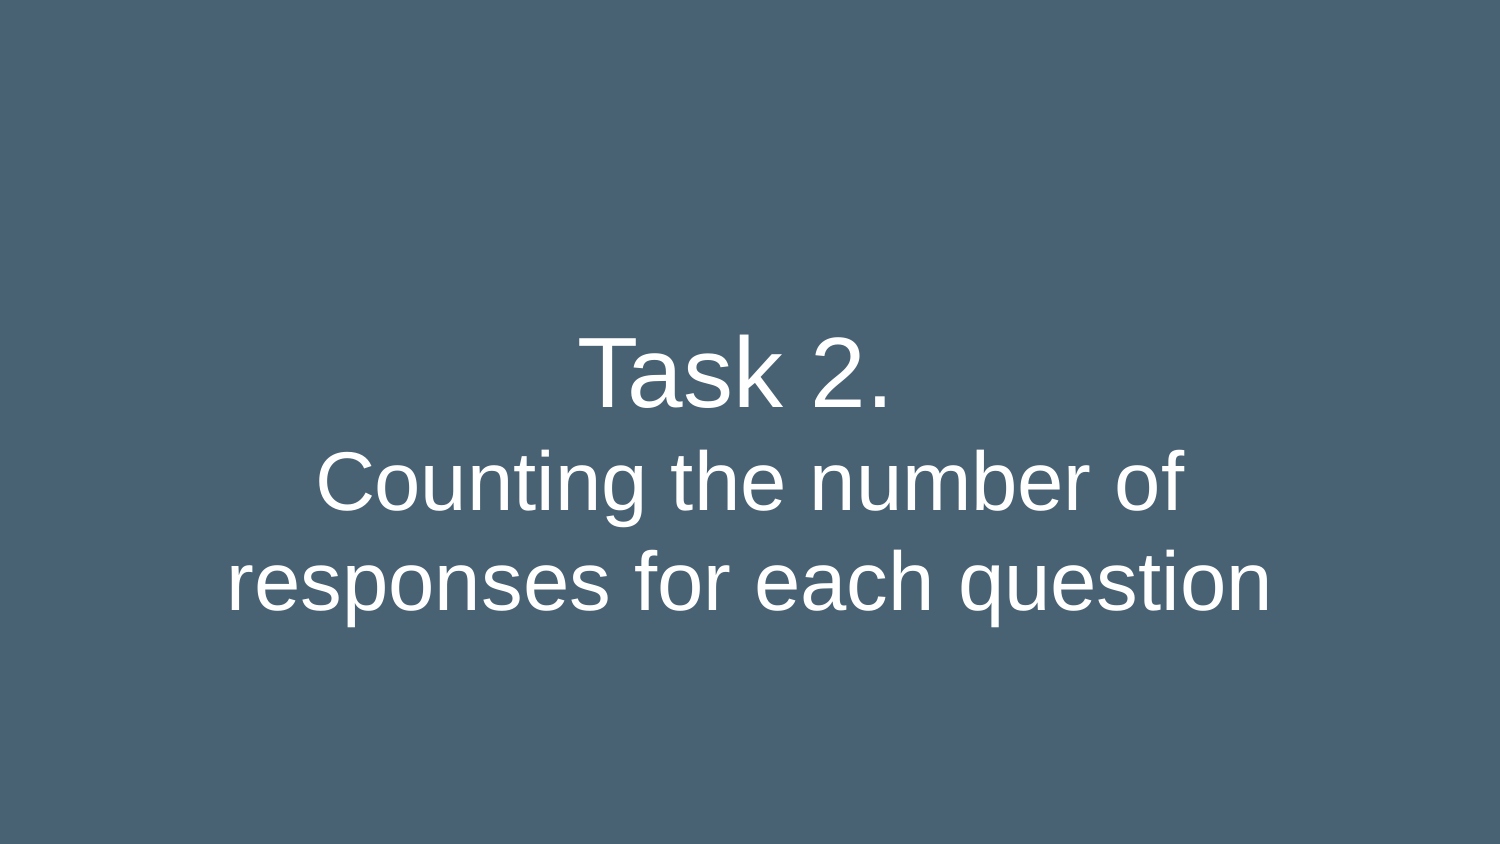

Task 2.
Counting the number of responses for each question